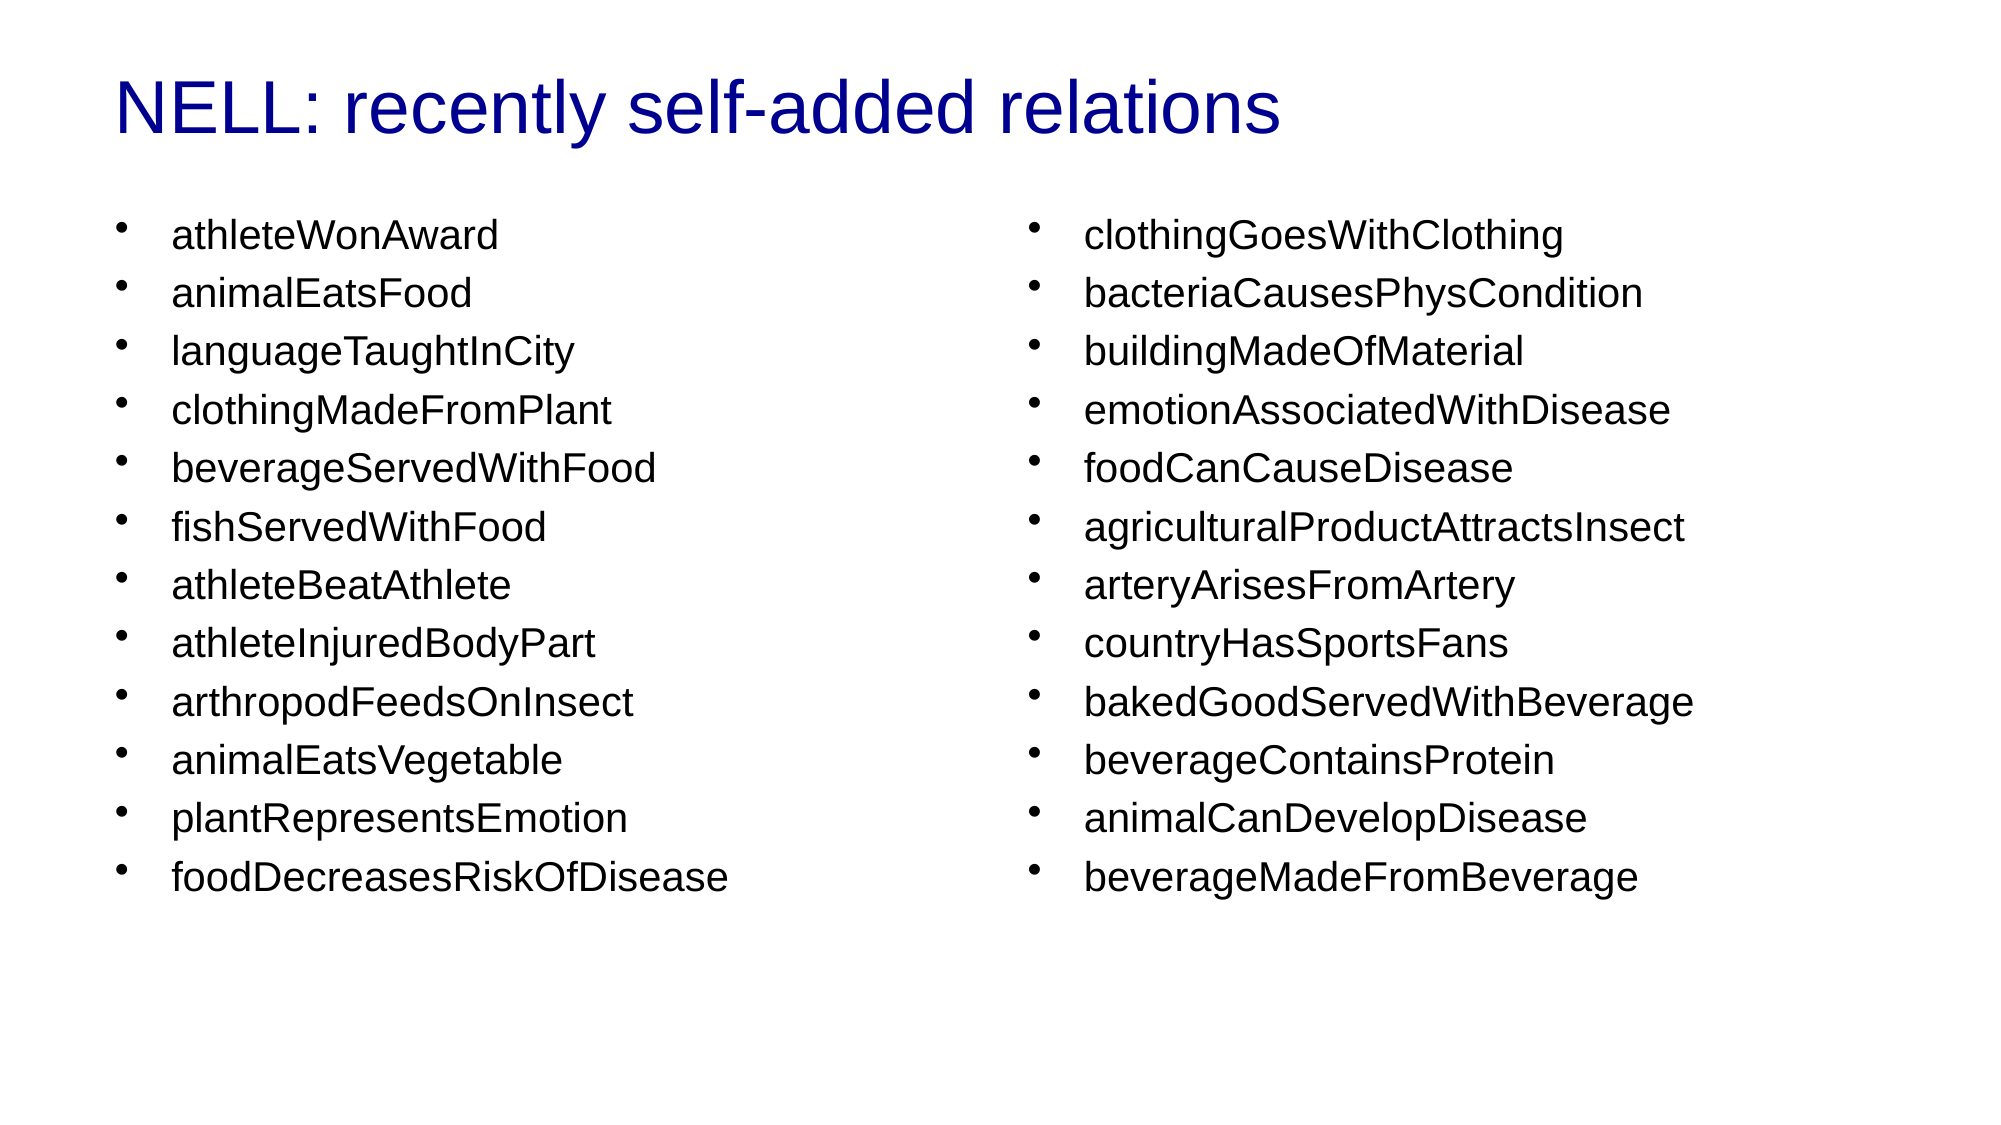

# NELL: recently self-added relations
athleteWonAward
animalEatsFood
languageTaughtInCity
clothingMadeFromPlant
beverageServedWithFood
fishServedWithFood
athleteBeatAthlete
athleteInjuredBodyPart
arthropodFeedsOnInsect
animalEatsVegetable
plantRepresentsEmotion
foodDecreasesRiskOfDisease
clothingGoesWithClothing
bacteriaCausesPhysCondition
buildingMadeOfMaterial
emotionAssociatedWithDisease
foodCanCauseDisease
agriculturalProductAttractsInsect
arteryArisesFromArtery
countryHasSportsFans
bakedGoodServedWithBeverage
beverageContainsProtein
animalCanDevelopDisease
beverageMadeFromBeverage